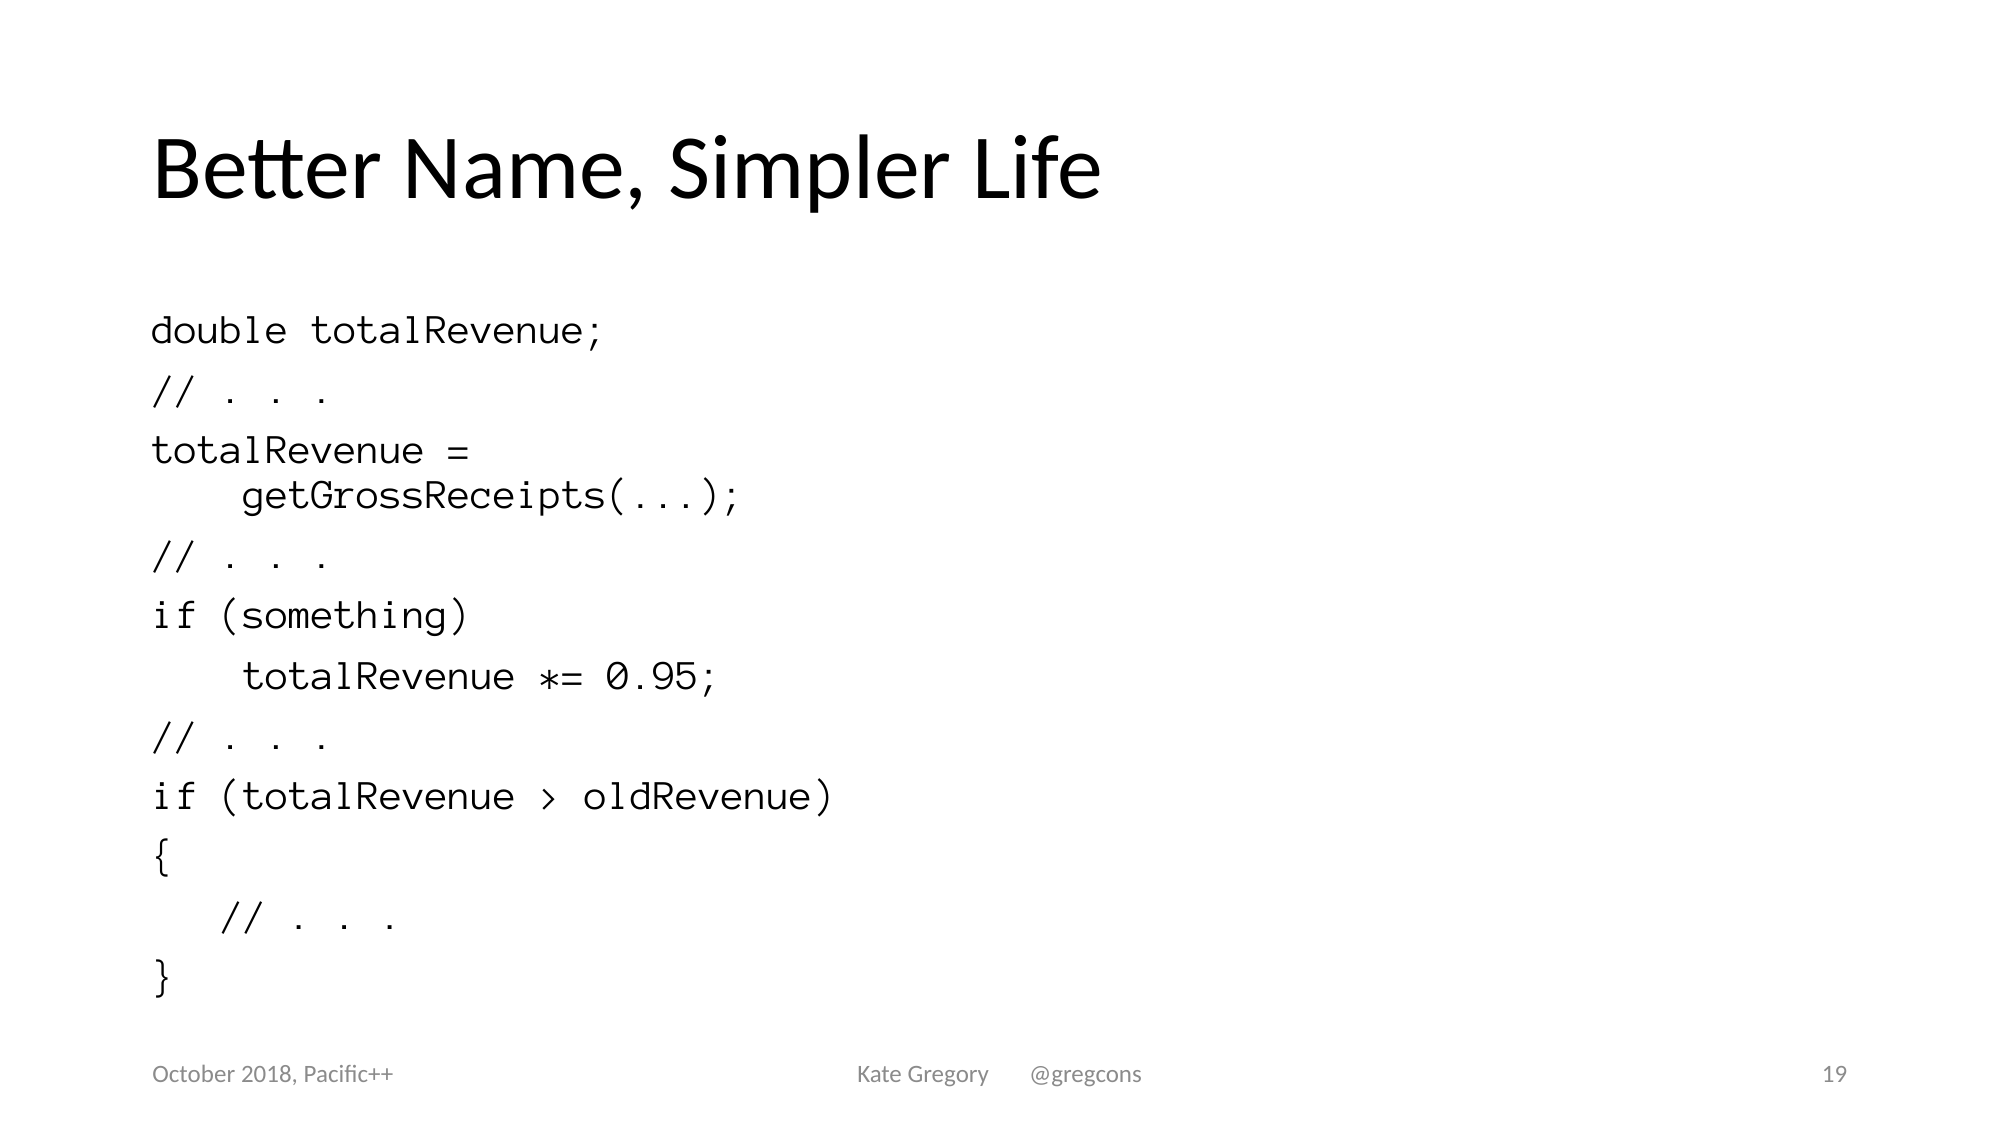

# Better Name, Simpler Life
double totalRevenue;
// . . .
totalRevenue =
    getGrossReceipts(...);
// . . .
if (something)
    totalRevenue *= 0.95;
// . . .
if (totalRevenue > oldRevenue)
{
   // . . .
}

October 2018, Pacific++
Kate Gregory       @gregcons
19